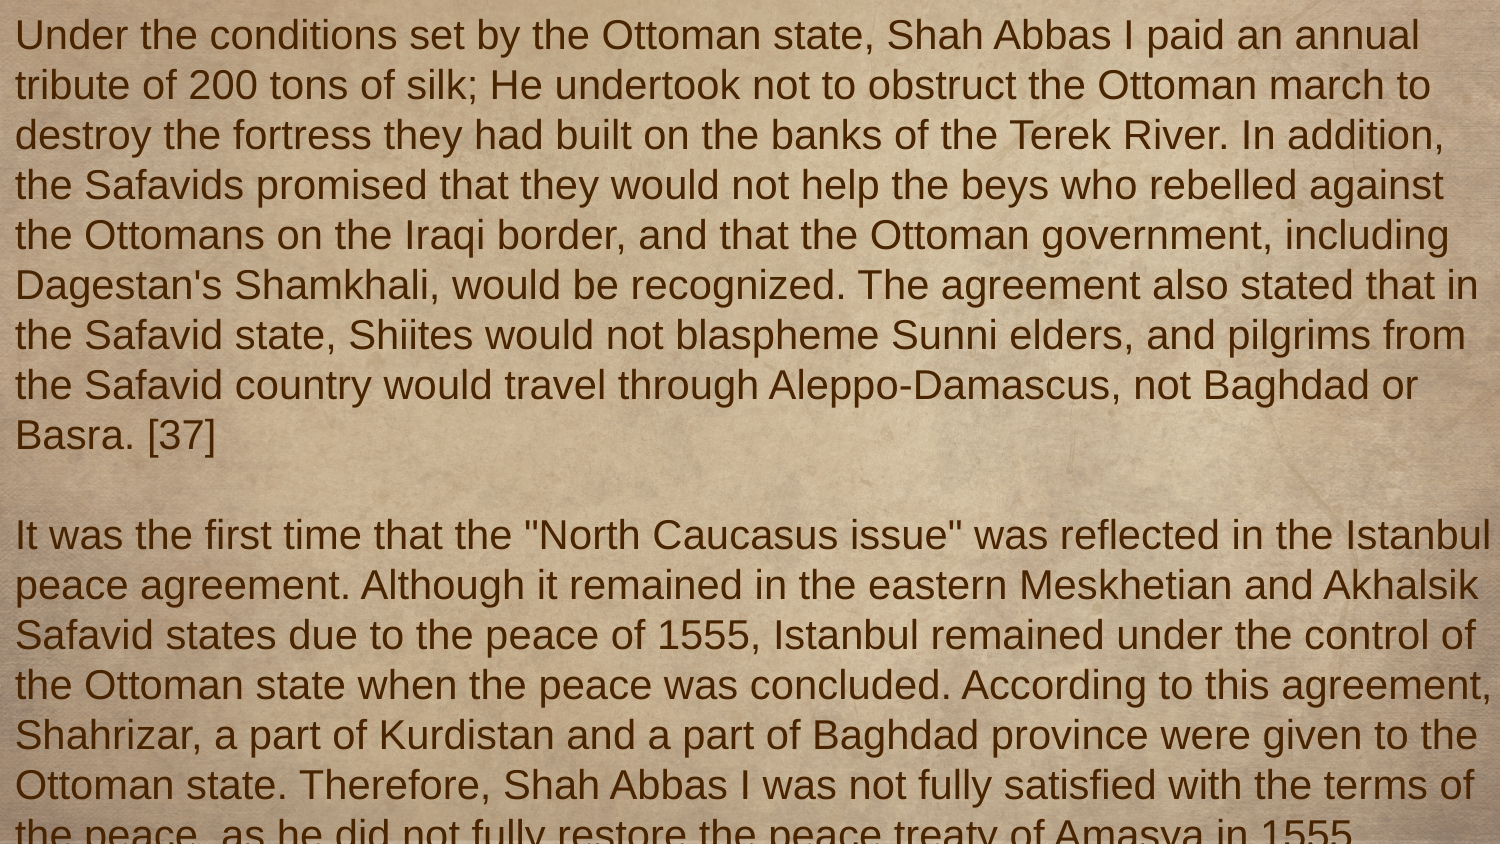

Under the conditions set by the Ottoman state, Shah Abbas I paid an annual tribute of 200 tons of silk; He undertook not to obstruct the Ottoman march to destroy the fortress they had built on the banks of the Terek River. In addition, the Safavids promised that they would not help the beys who rebelled against the Ottomans on the Iraqi border, and that the Ottoman government, including Dagestan's Shamkhali, would be recognized. The agreement also stated that in the Safavid state, Shiites would not blaspheme Sunni elders, and pilgrims from the Safavid country would travel through Aleppo-Damascus, not Baghdad or Basra. [37]

It was the first time that the "North Caucasus issue" was reflected in the Istanbul peace agreement. Although it remained in the eastern Meskhetian and Akhalsik Safavid states due to the peace of 1555, Istanbul remained under the control of the Ottoman state when the peace was concluded. According to this agreement, Shahrizar, a part of Kurdistan and a part of Baghdad province were given to the Ottoman state. Therefore, Shah Abbas I was not fully satisfied with the terms of the peace, as he did not fully restore the peace treaty of Amasya in 1555.